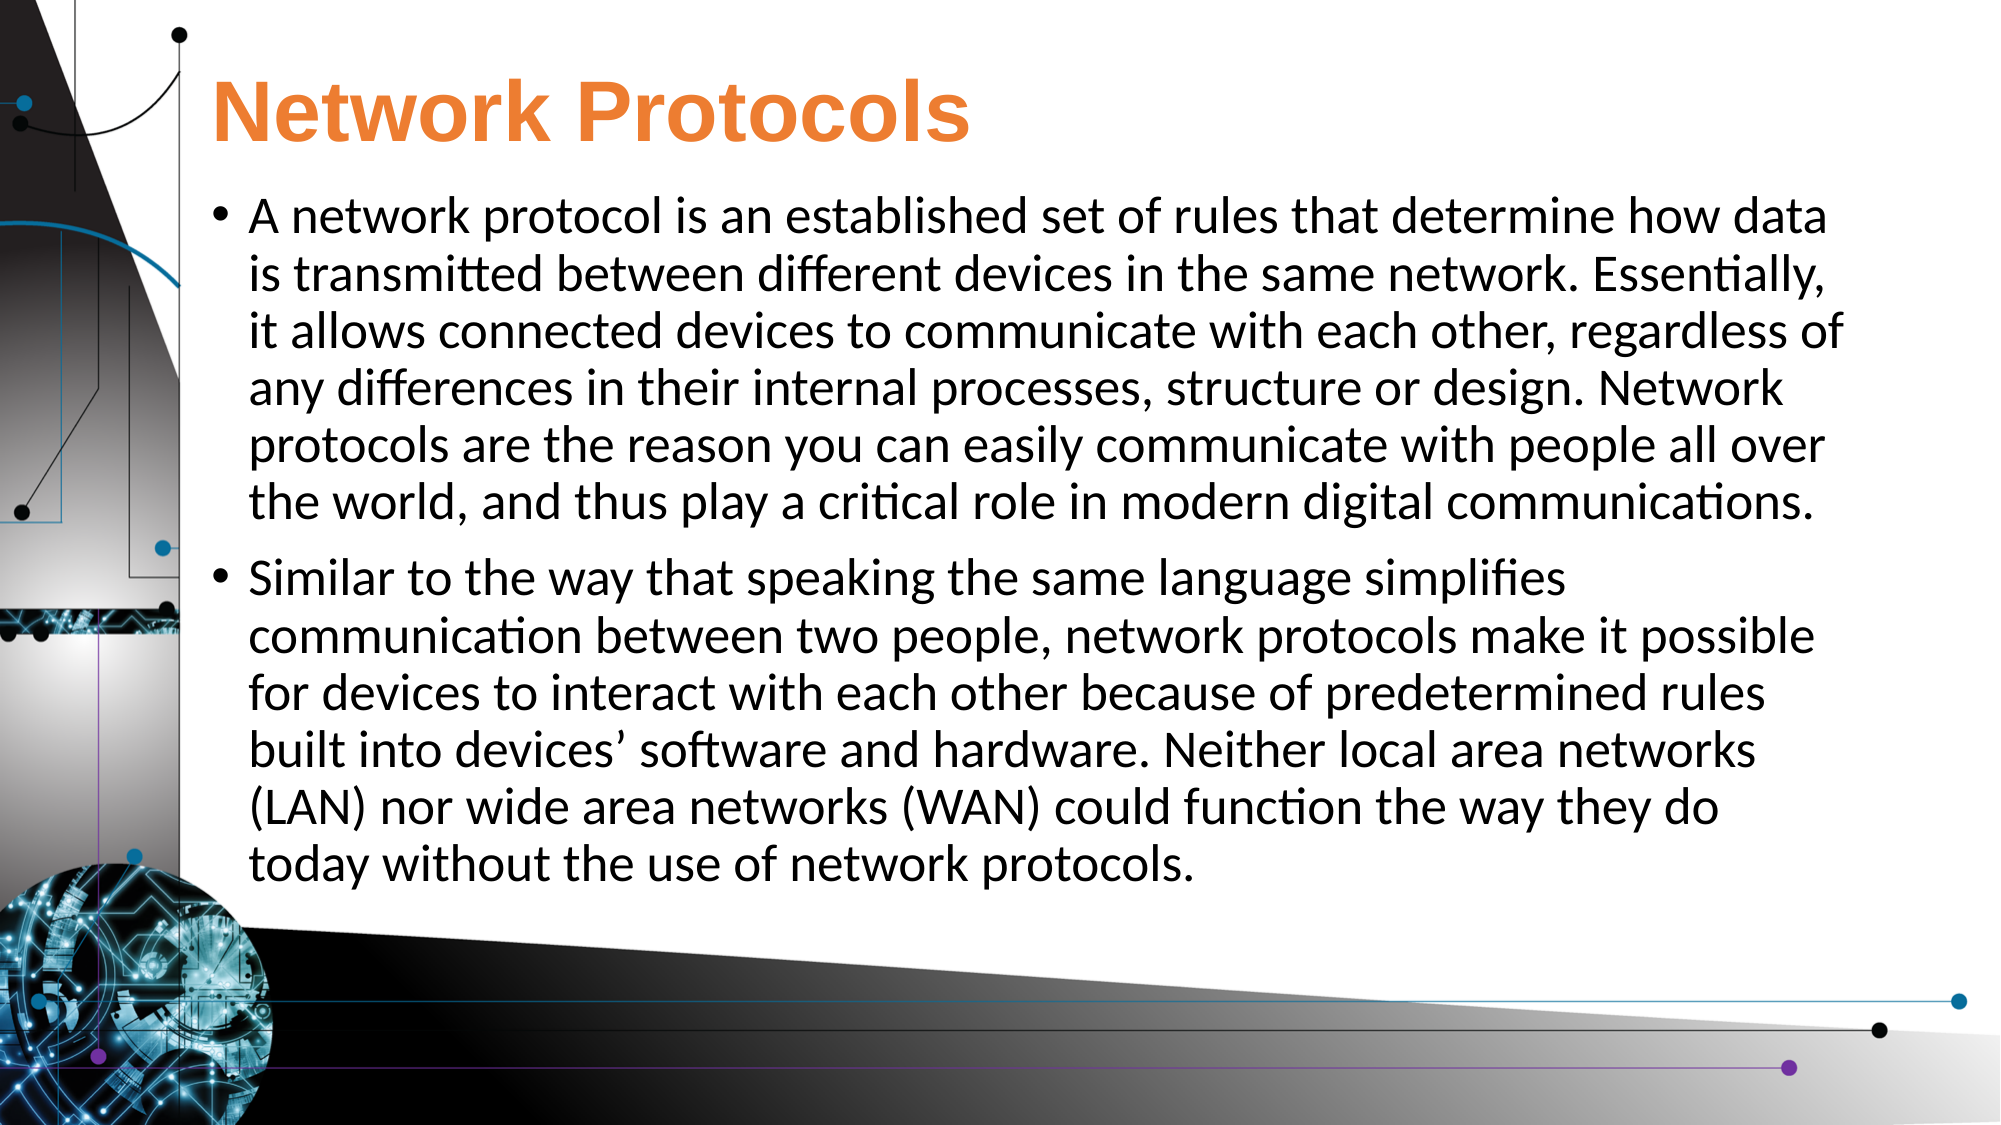

# Network Protocols
A network protocol is an established set of rules that determine how data is transmitted between different devices in the same network. Essentially, it allows connected devices to communicate with each other, regardless of any differences in their internal processes, structure or design. Network protocols are the reason you can easily communicate with people all over the world, and thus play a critical role in modern digital communications.
Similar to the way that speaking the same language simplifies communication between two people, network protocols make it possible for devices to interact with each other because of predetermined rules built into devices’ software and hardware. Neither local area networks (LAN) nor wide area networks (WAN) could function the way they do today without the use of network protocols.